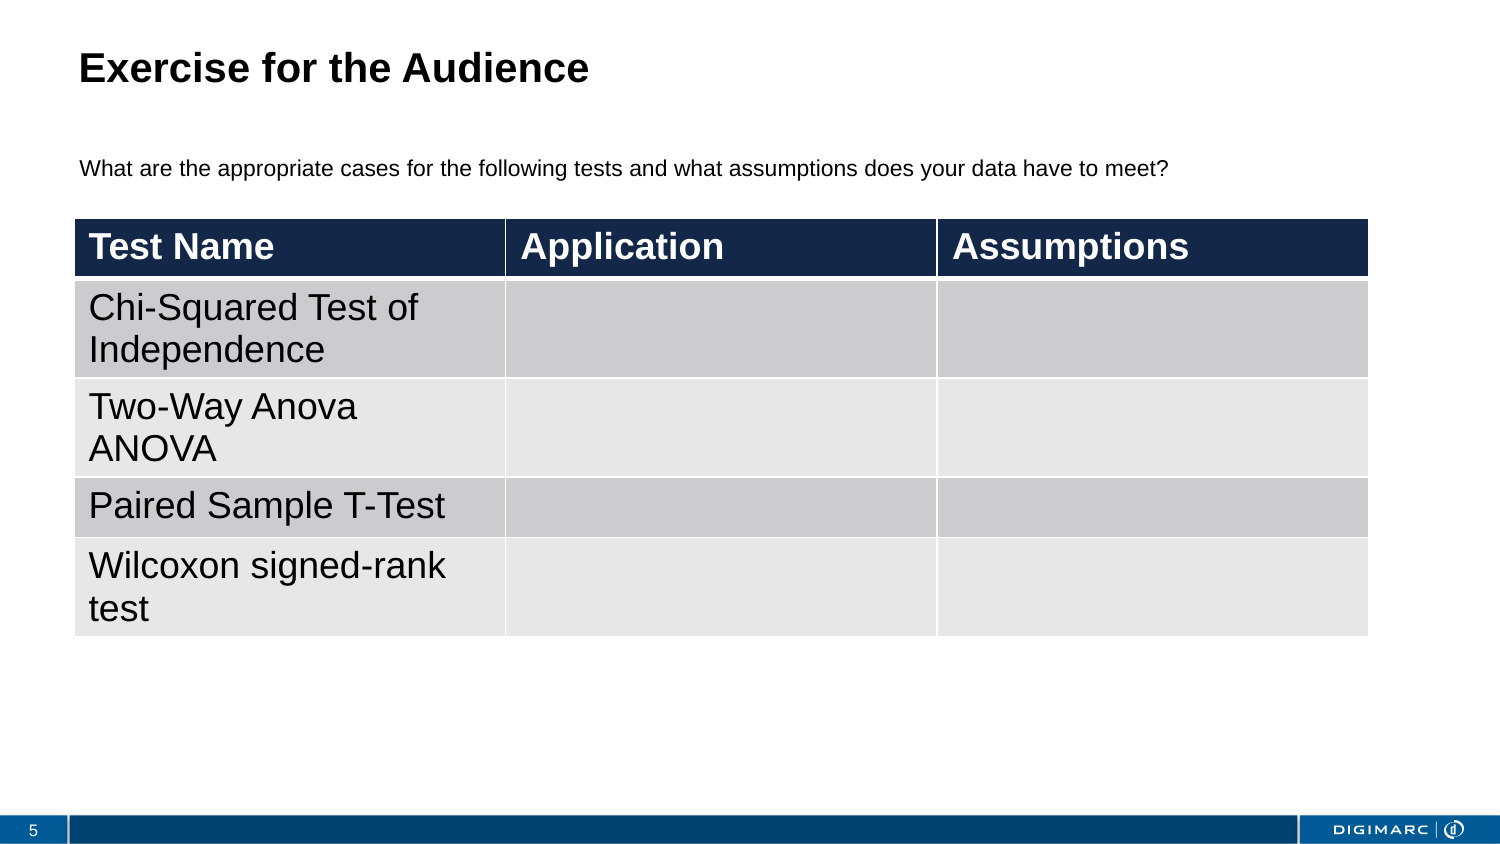

# Exercise for the Audience
What are the appropriate cases for the following tests and what assumptions does your data have to meet?

| Test Name | Application | Assumptions |
| --- | --- | --- |
| Chi-Squared Test of Independence |  |  |
| Two-Way Anova ANOVA |  |  |
| Paired Sample T-Test |  |  |
| Wilcoxon signed-rank test |  |  |